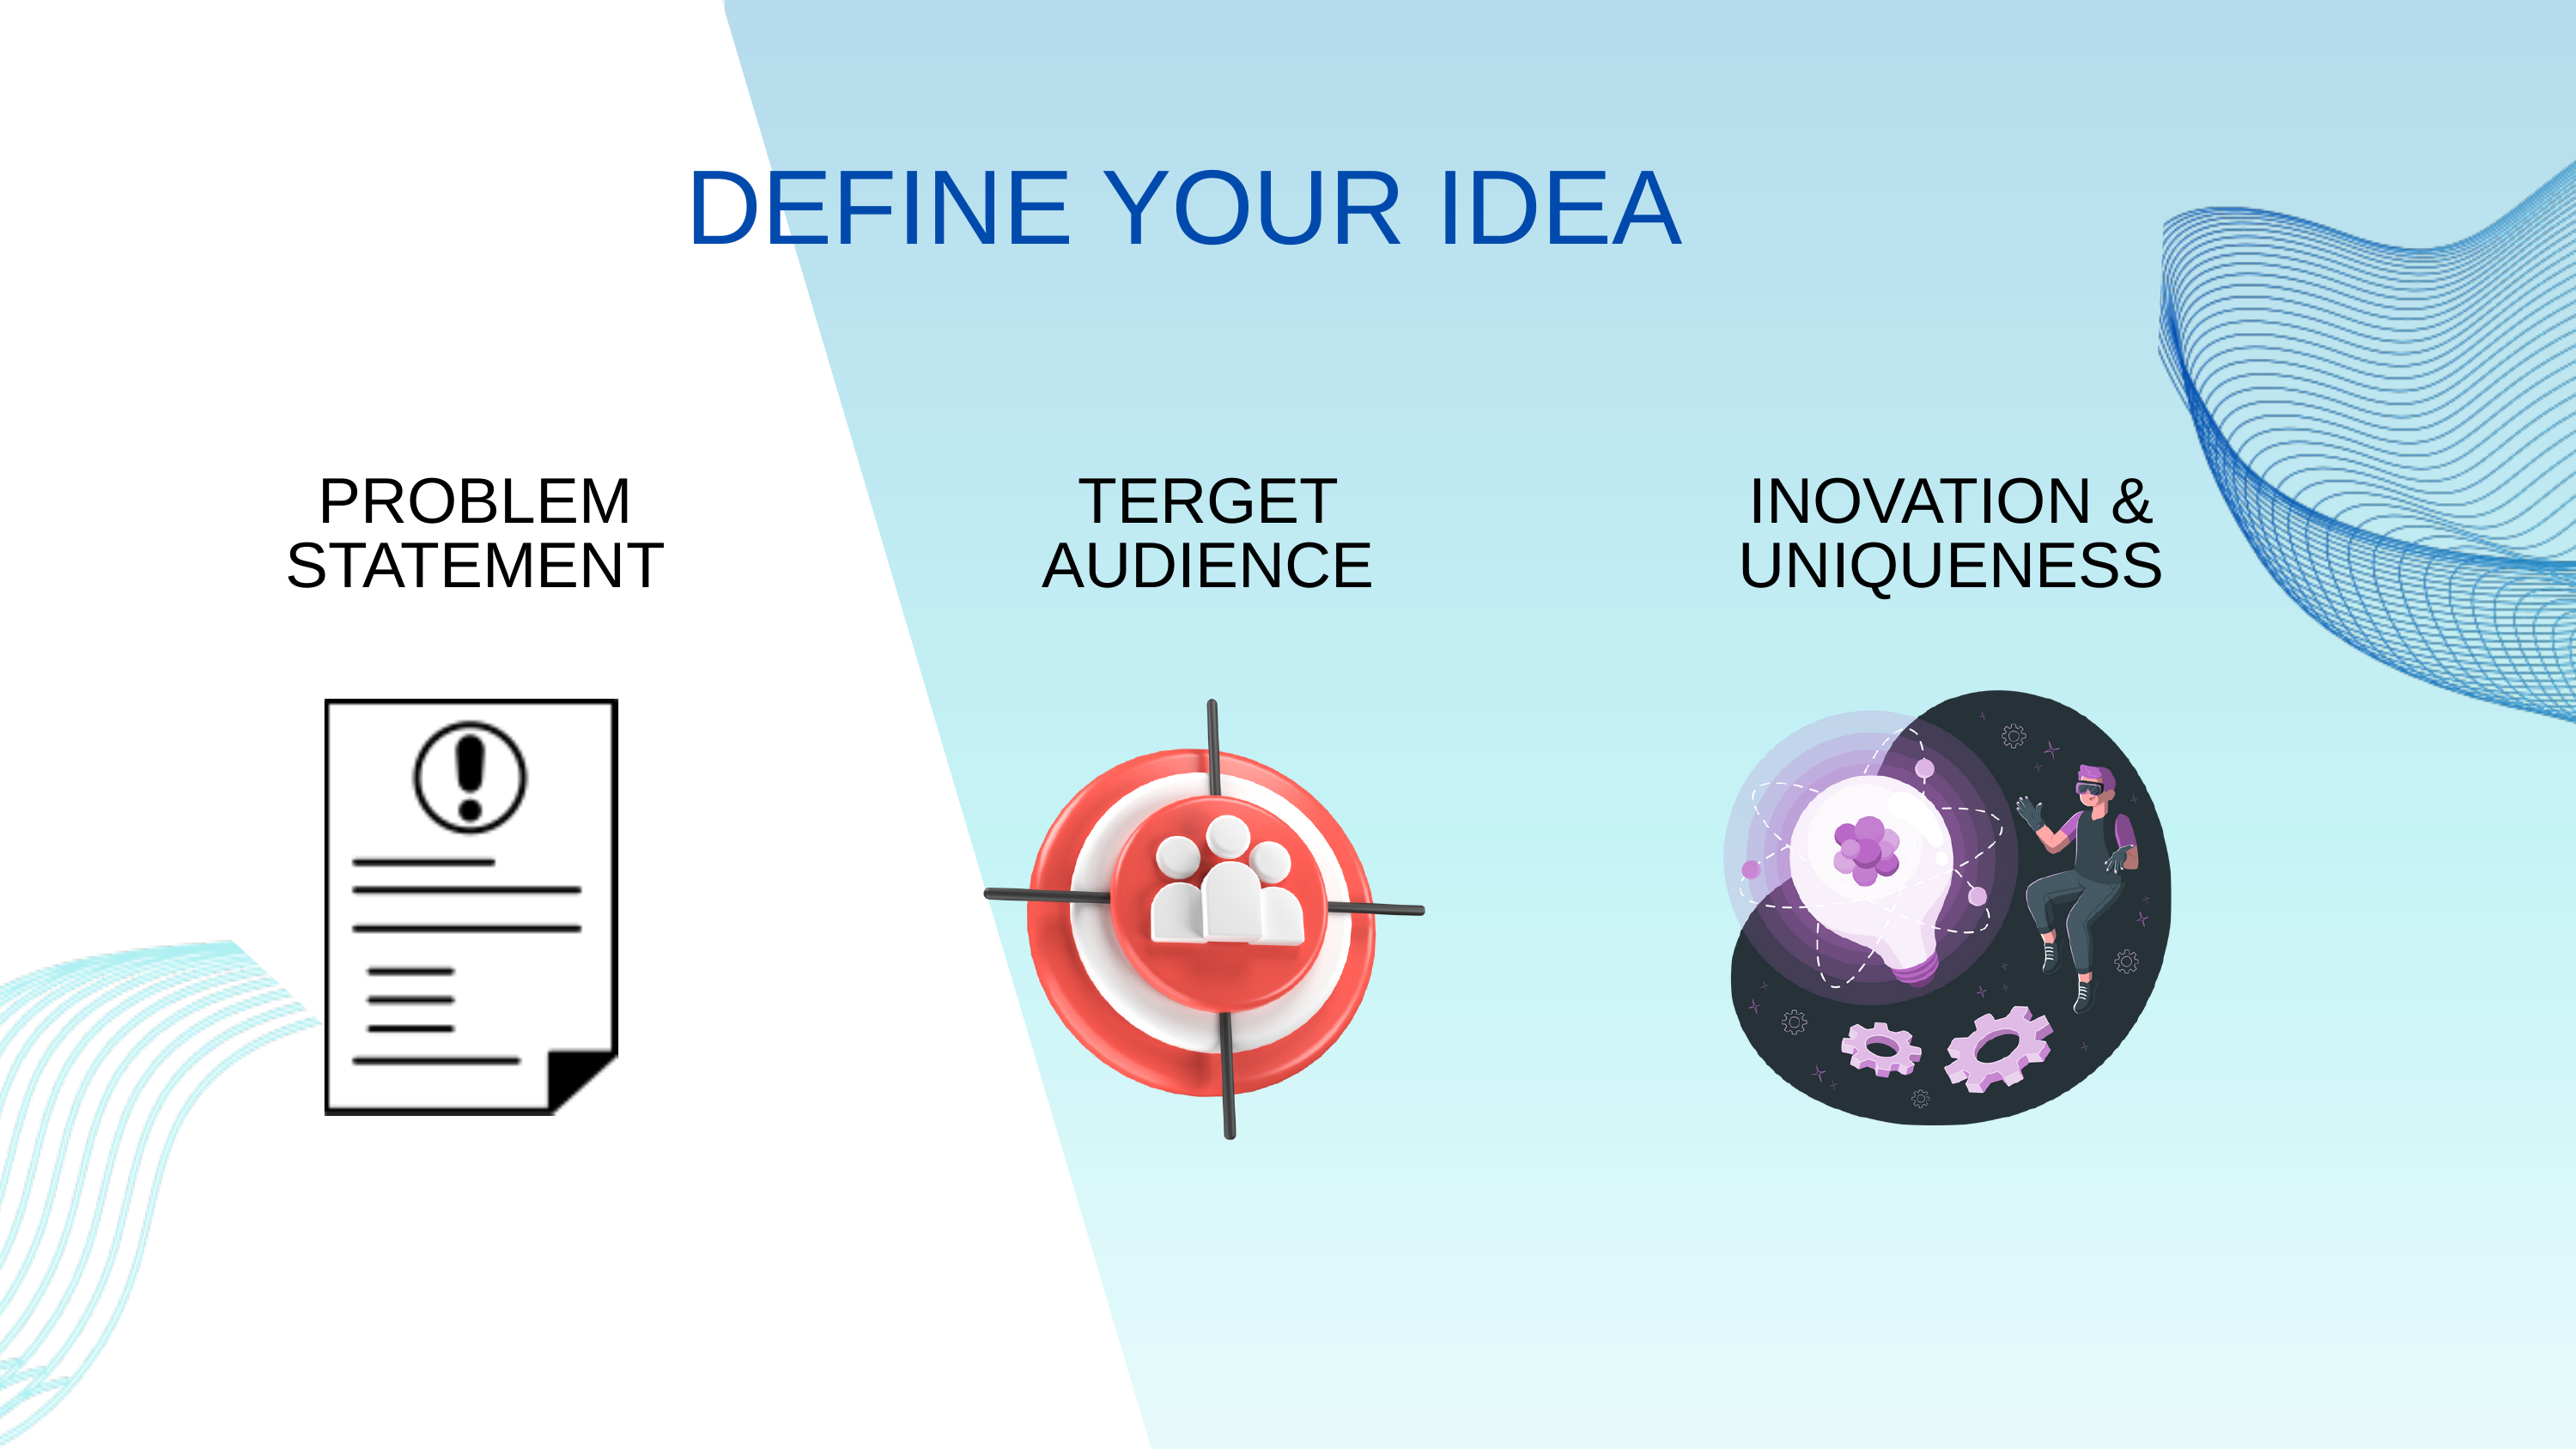

DEFINE YOUR IDEA
PROBLEM STATEMENT
TERGET AUDIENCE
INOVATION & UNIQUENESS